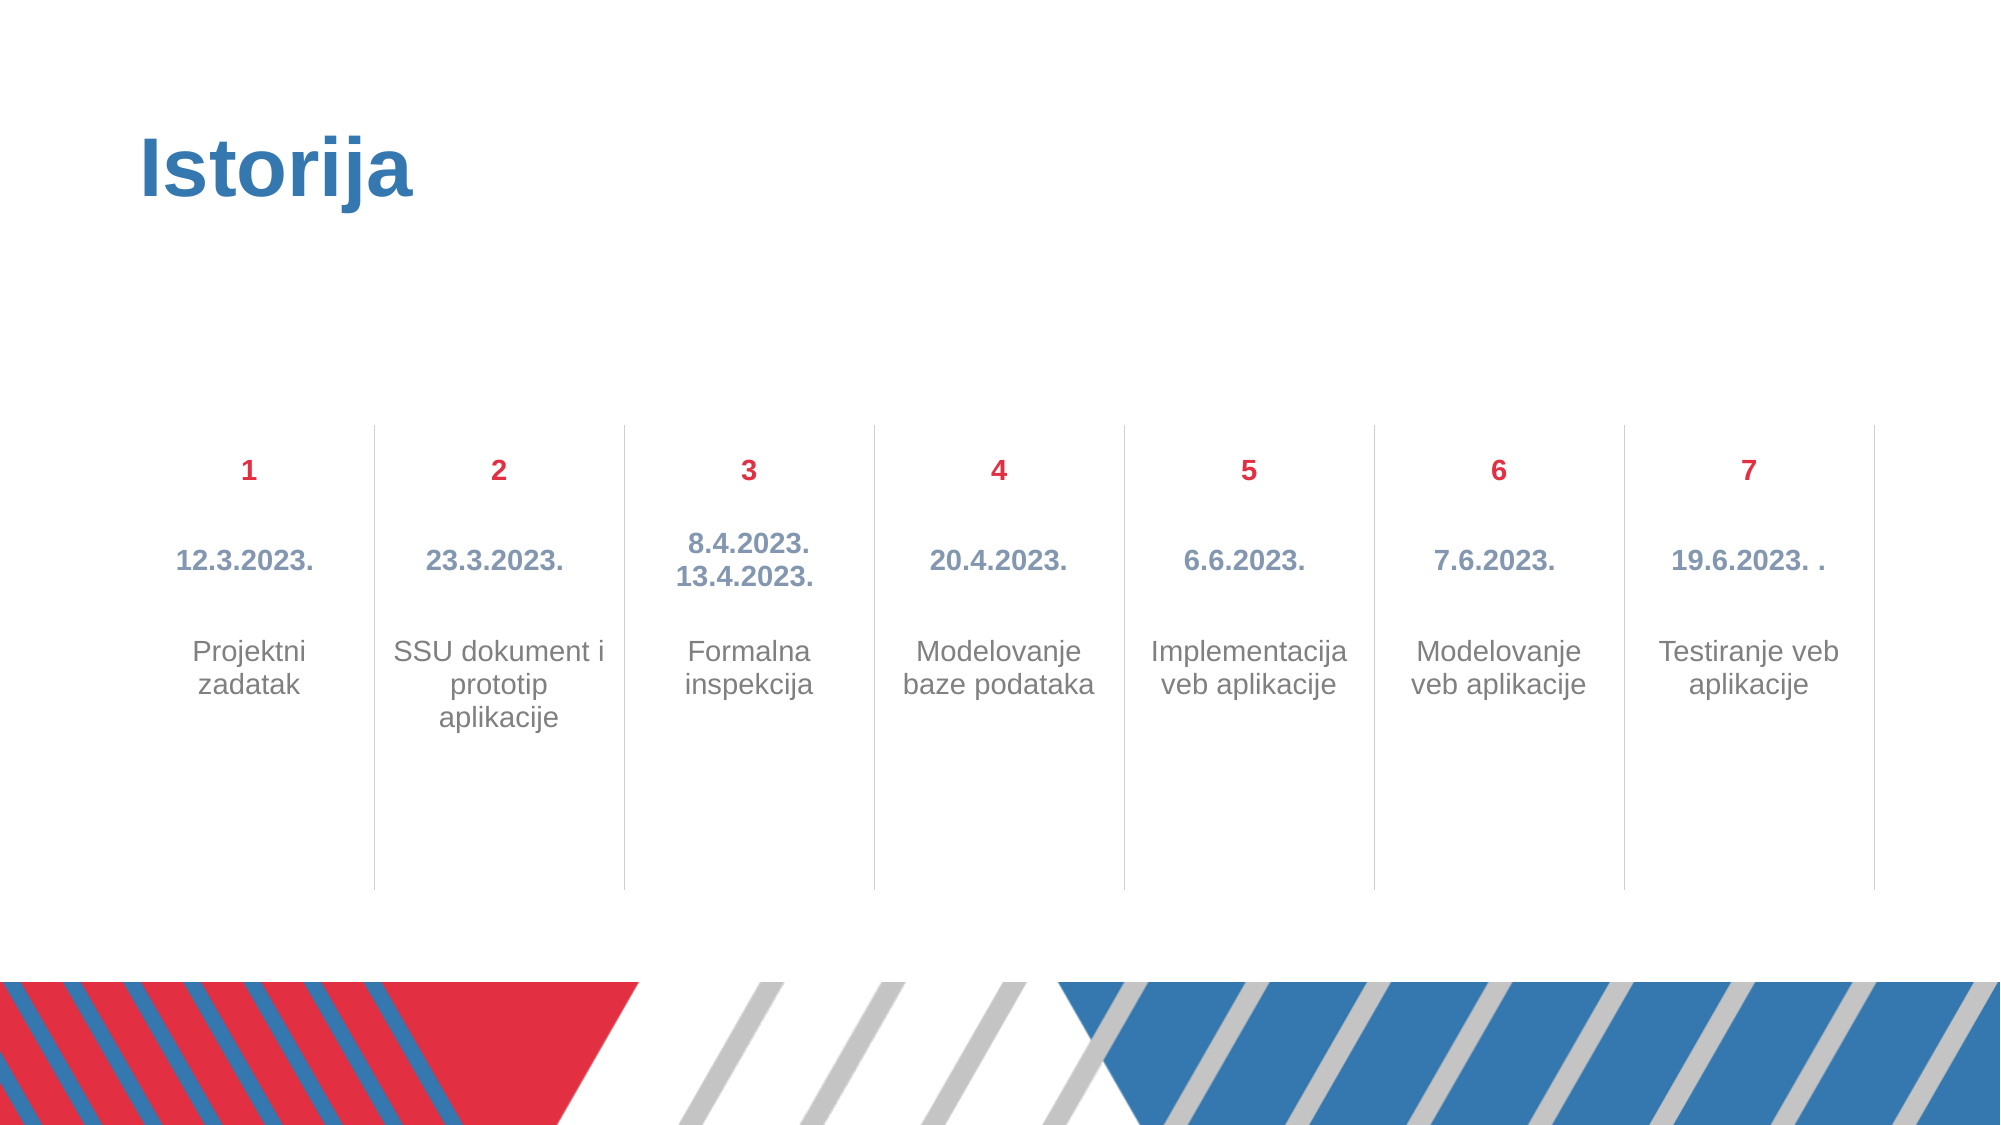

# Istorija
| 1 | 2 | 3 | 4 | 5 | 6 | 7 |
| --- | --- | --- | --- | --- | --- | --- |
| 12.3.2023. | 23.3.2023. | 8.4.2023. 13.4.2023. | 20.4.2023. | 6.6.2023. | 7.6.2023. | 19.6.2023. . |
| Projektni zadatak | SSU dokument i prototip aplikacije | Formalna inspekcija | Modelovanje baze podataka | Implementacija veb aplikacije | Modelovanje veb aplikacije | Testiranje veb aplikacije |